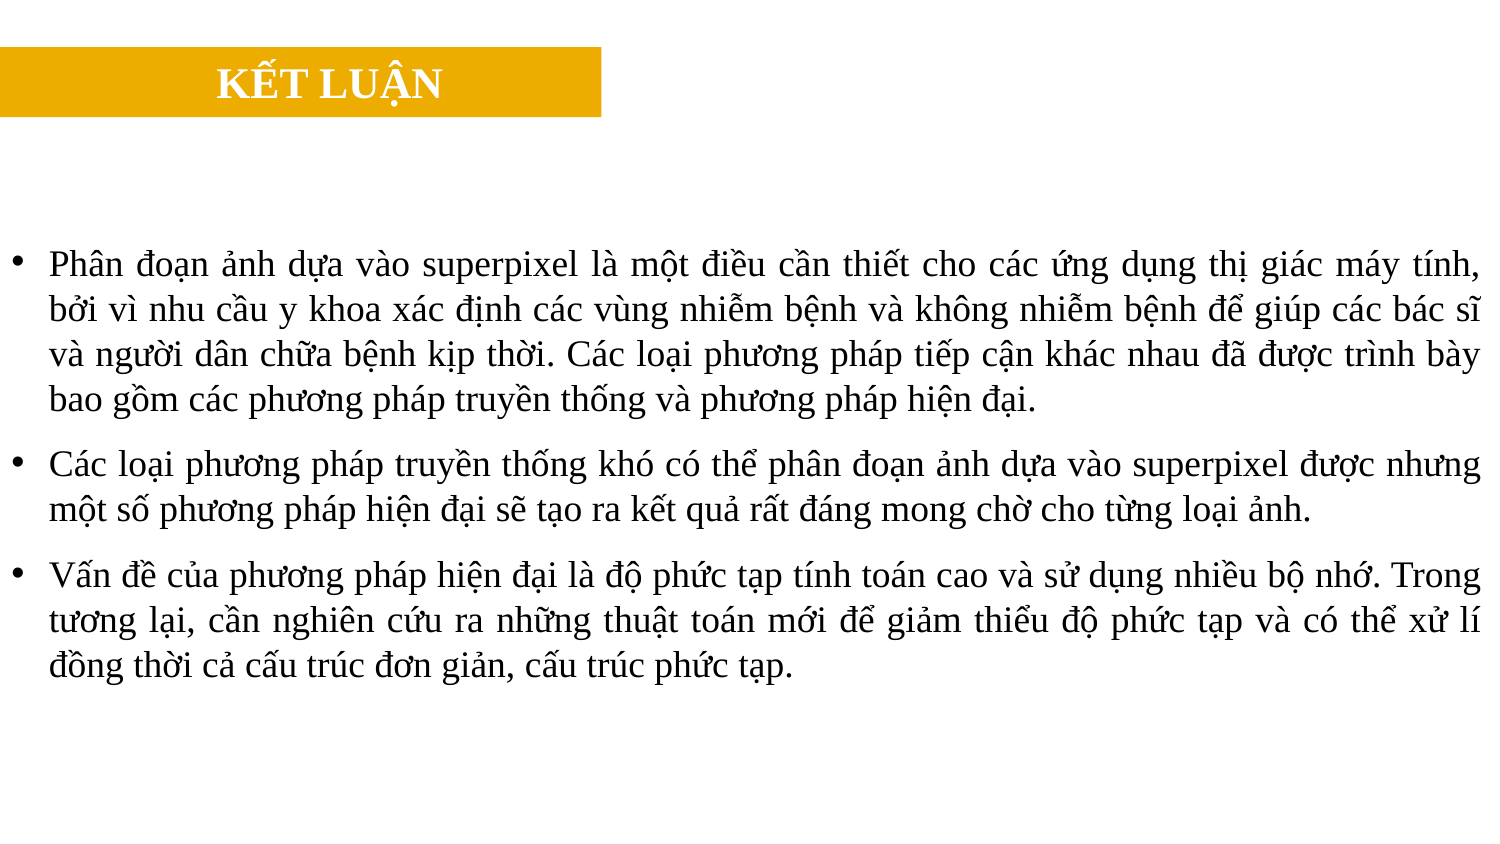

KẾT LUẬN

Phân đoạn ảnh dựa vào superpixel là một điều cần thiết cho các ứng dụng thị giác máy tính, bởi vì nhu cầu y khoa xác định các vùng nhiễm bệnh và không nhiễm bệnh để giúp các bác sĩ và người dân chữa bệnh kịp thời. Các loại phương pháp tiếp cận khác nhau đã được trình bày bao gồm các phương pháp truyền thống và phương pháp hiện đại.
Các loại phương pháp truyền thống khó có thể phân đoạn ảnh dựa vào superpixel được nhưng một số phương pháp hiện đại sẽ tạo ra kết quả rất đáng mong chờ cho từng loại ảnh.
Vấn đề của phương pháp hiện đại là độ phức tạp tính toán cao và sử dụng nhiều bộ nhớ. Trong tương lại, cần nghiên cứu ra những thuật toán mới để giảm thiểu độ phức tạp và có thể xử lí đồng thời cả cấu trúc đơn giản, cấu trúc phức tạp.